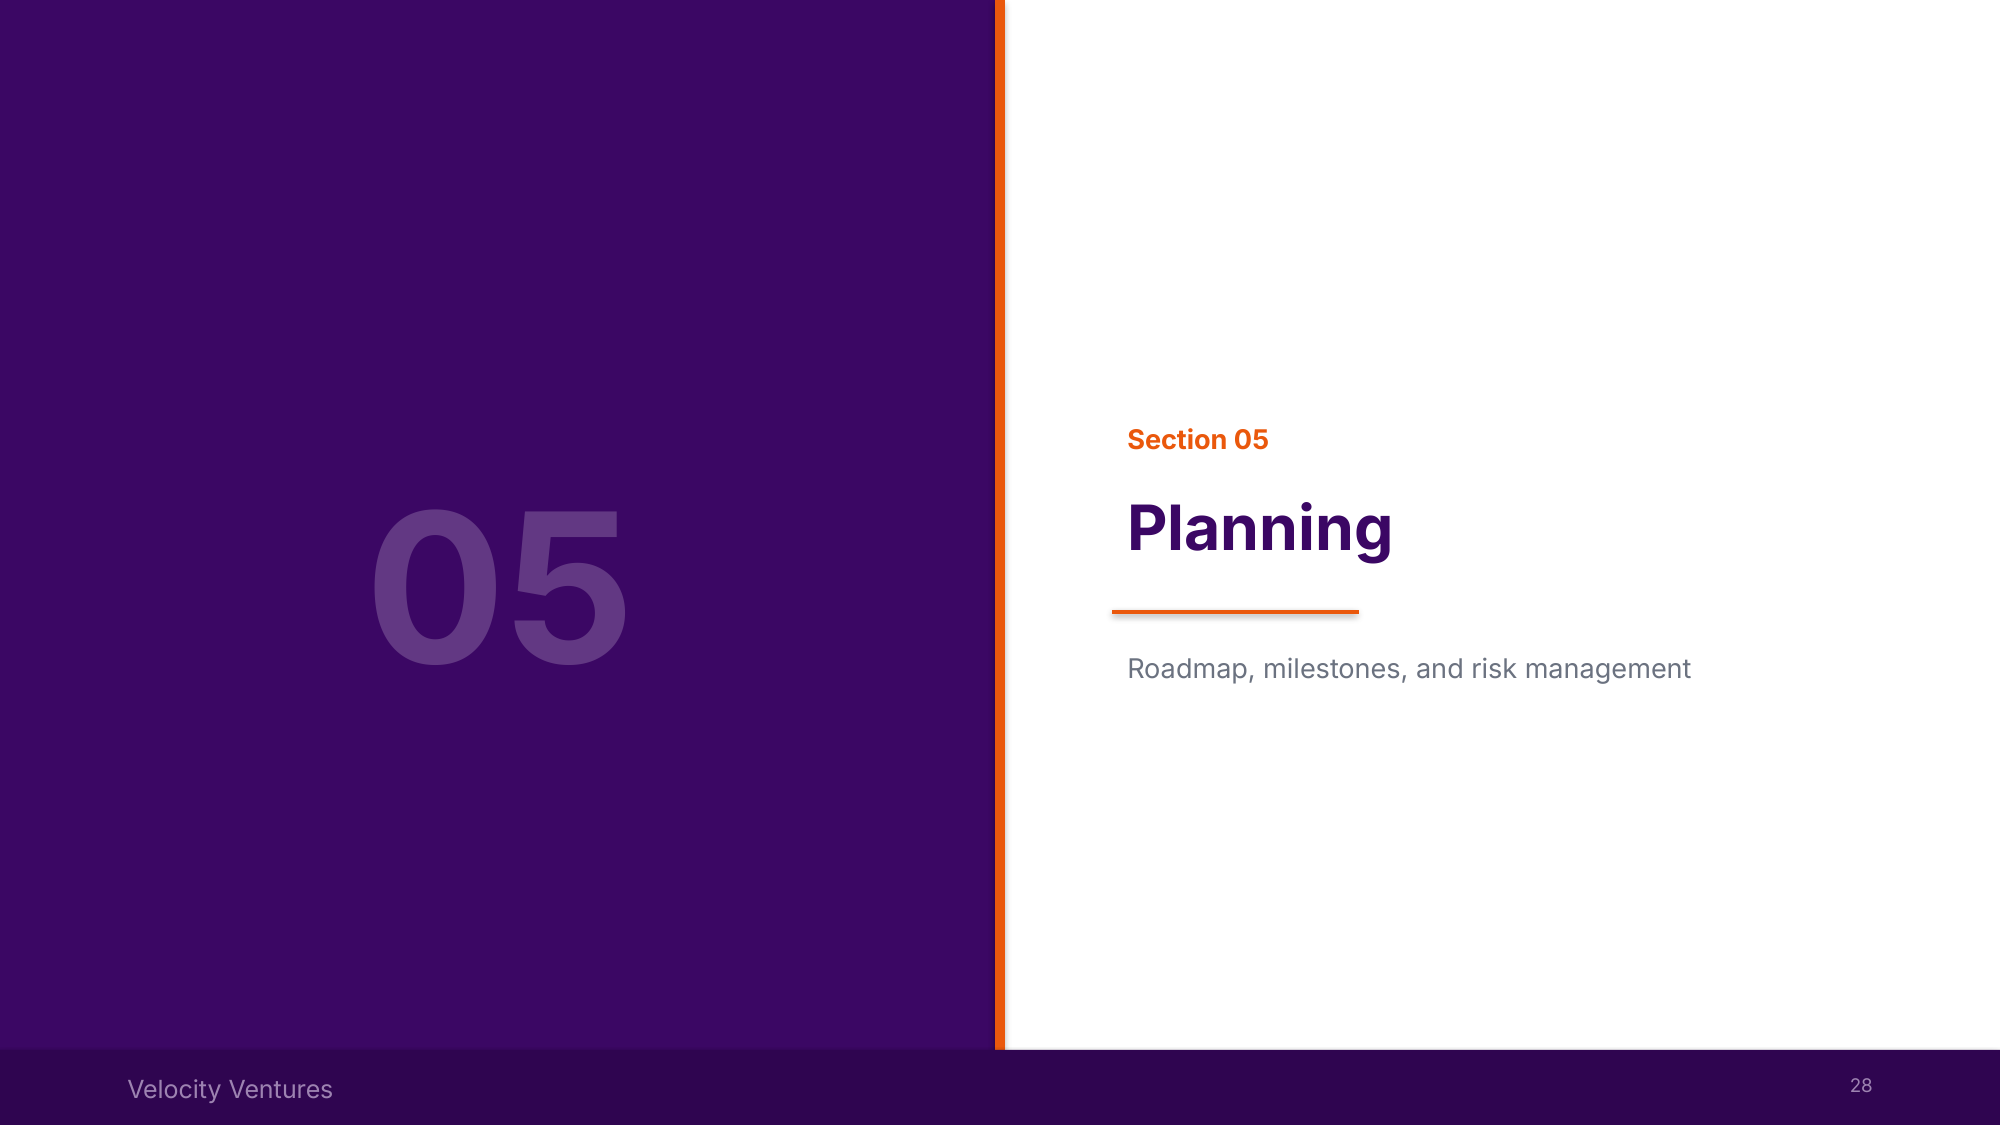

Section 05
05
Planning
Roadmap, milestones, and risk management

Velocity Ventures
28